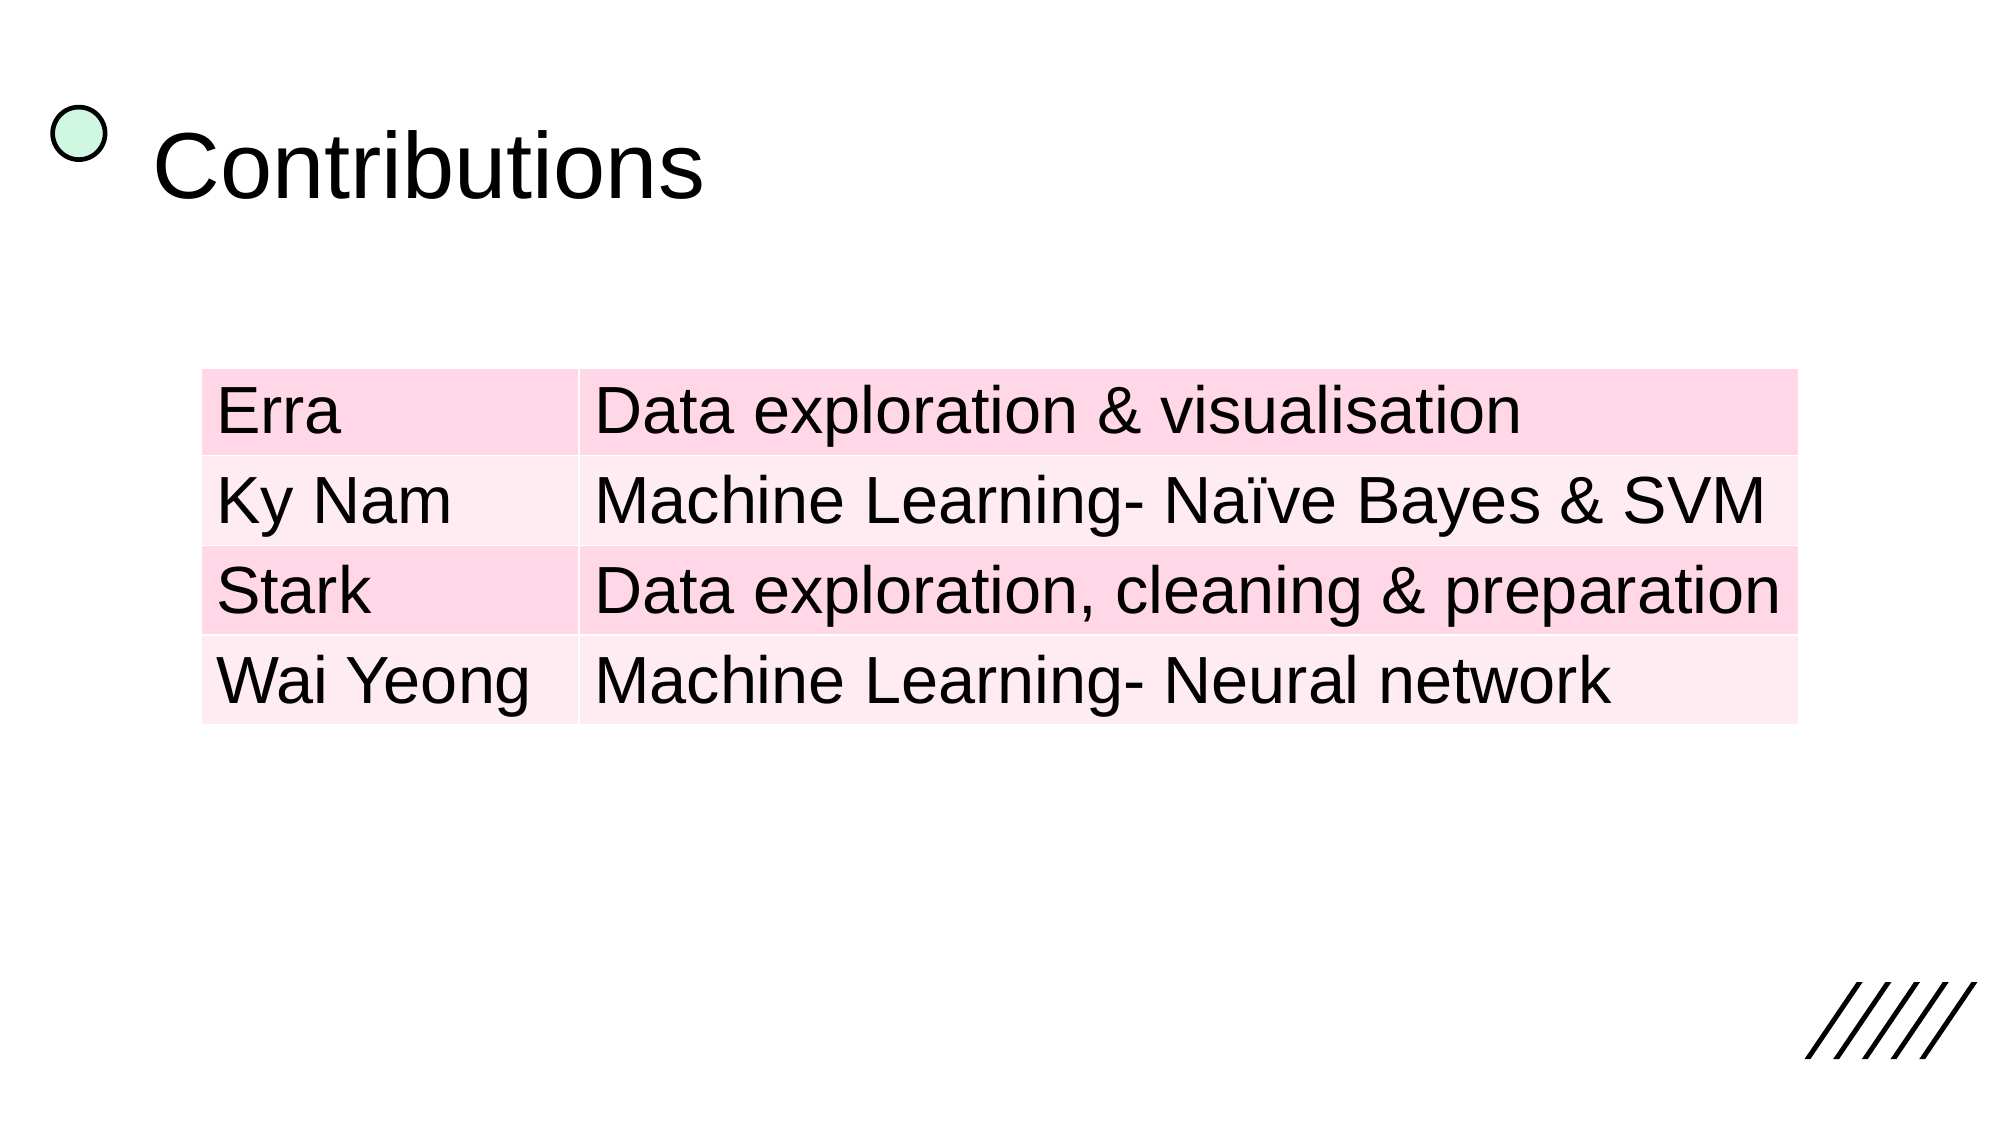

# Contributions
|  |  |
| --- | --- |
| Erra | Data exploration & visualisation |
| Ky Nam | Machine Learning- Naïve Bayes & SVM |
| Stark | Data exploration, cleaning & preparation |
| Wai Yeong | Machine Learning- Neural network |